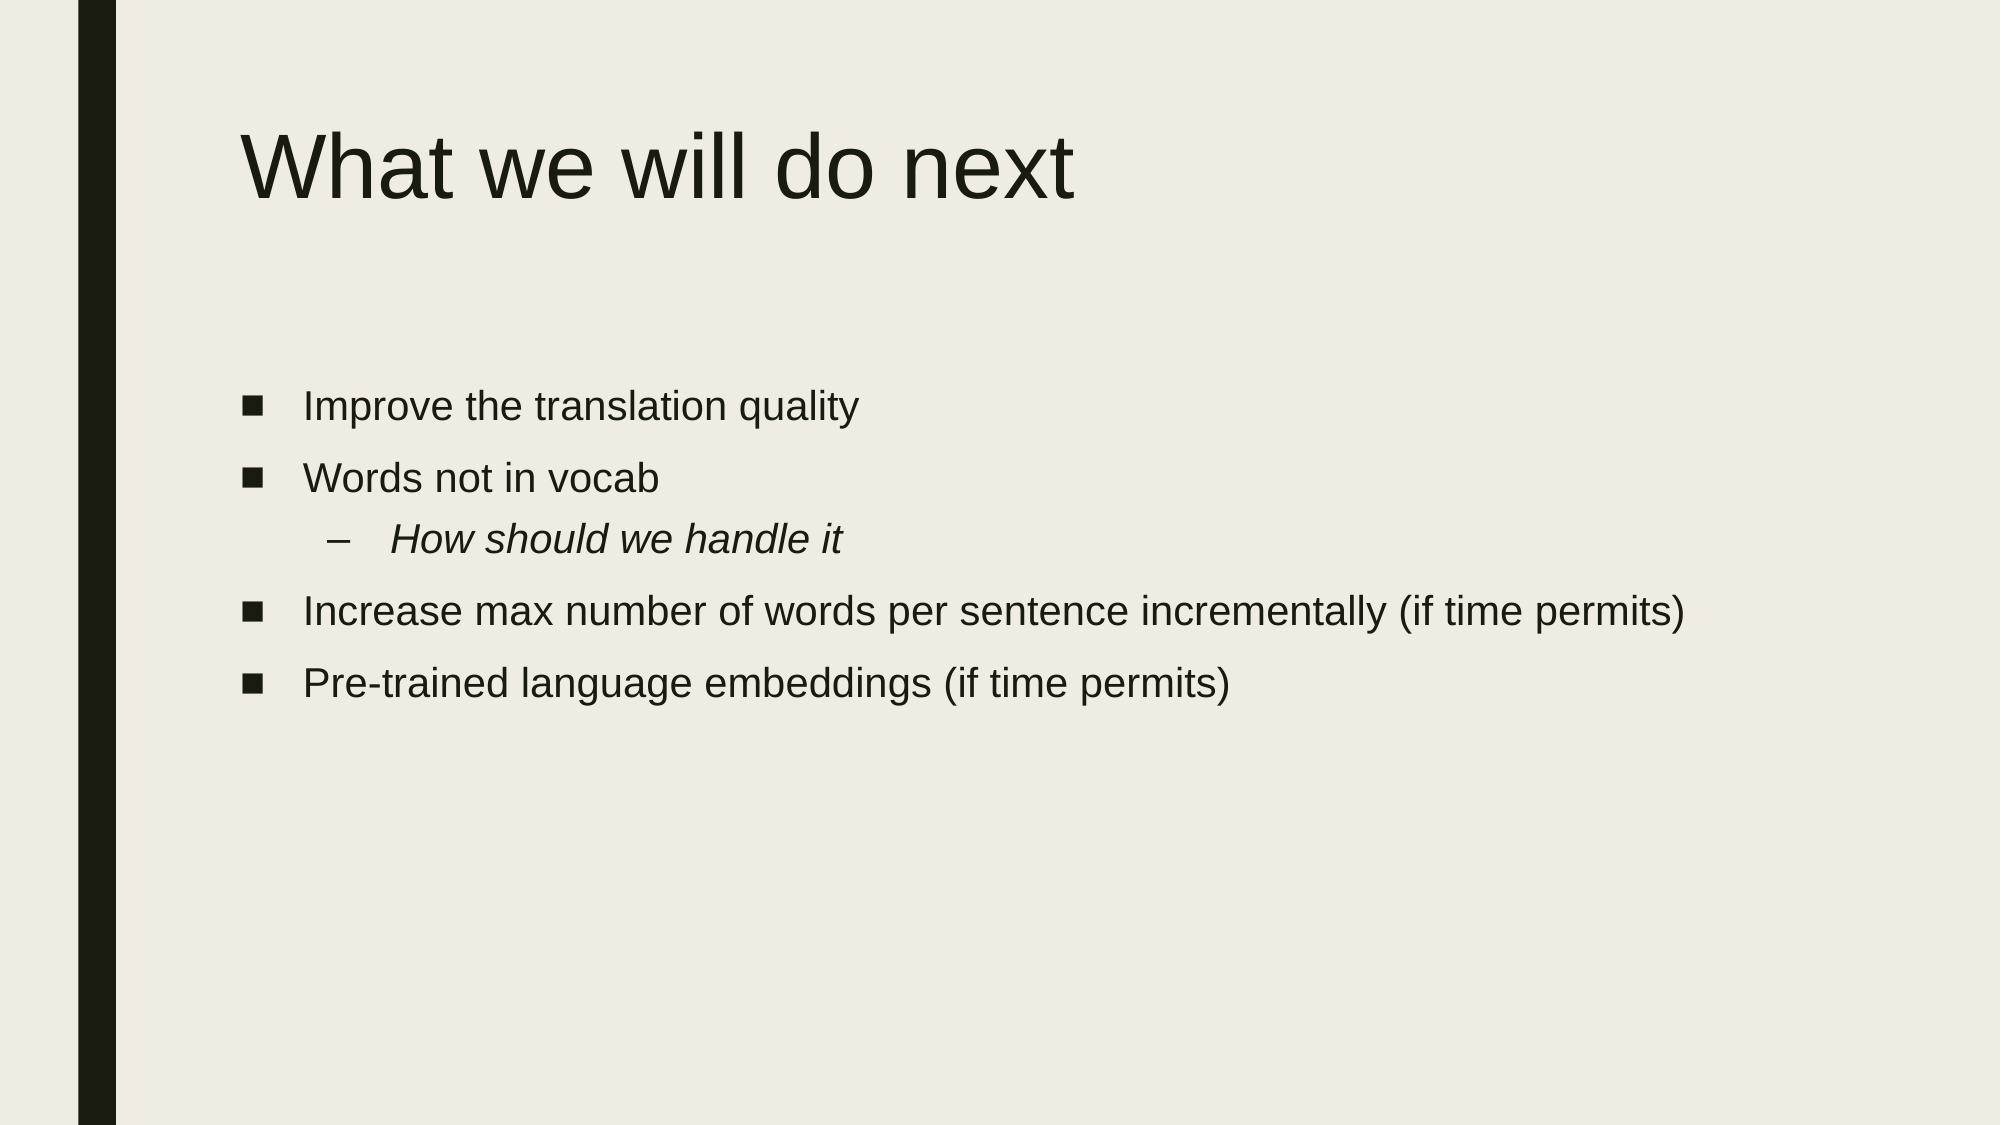

# What we will do next
Improve the translation quality
Words not in vocab
How should we handle it
Increase max number of words per sentence incrementally (if time permits)
Pre-trained language embeddings (if time permits)